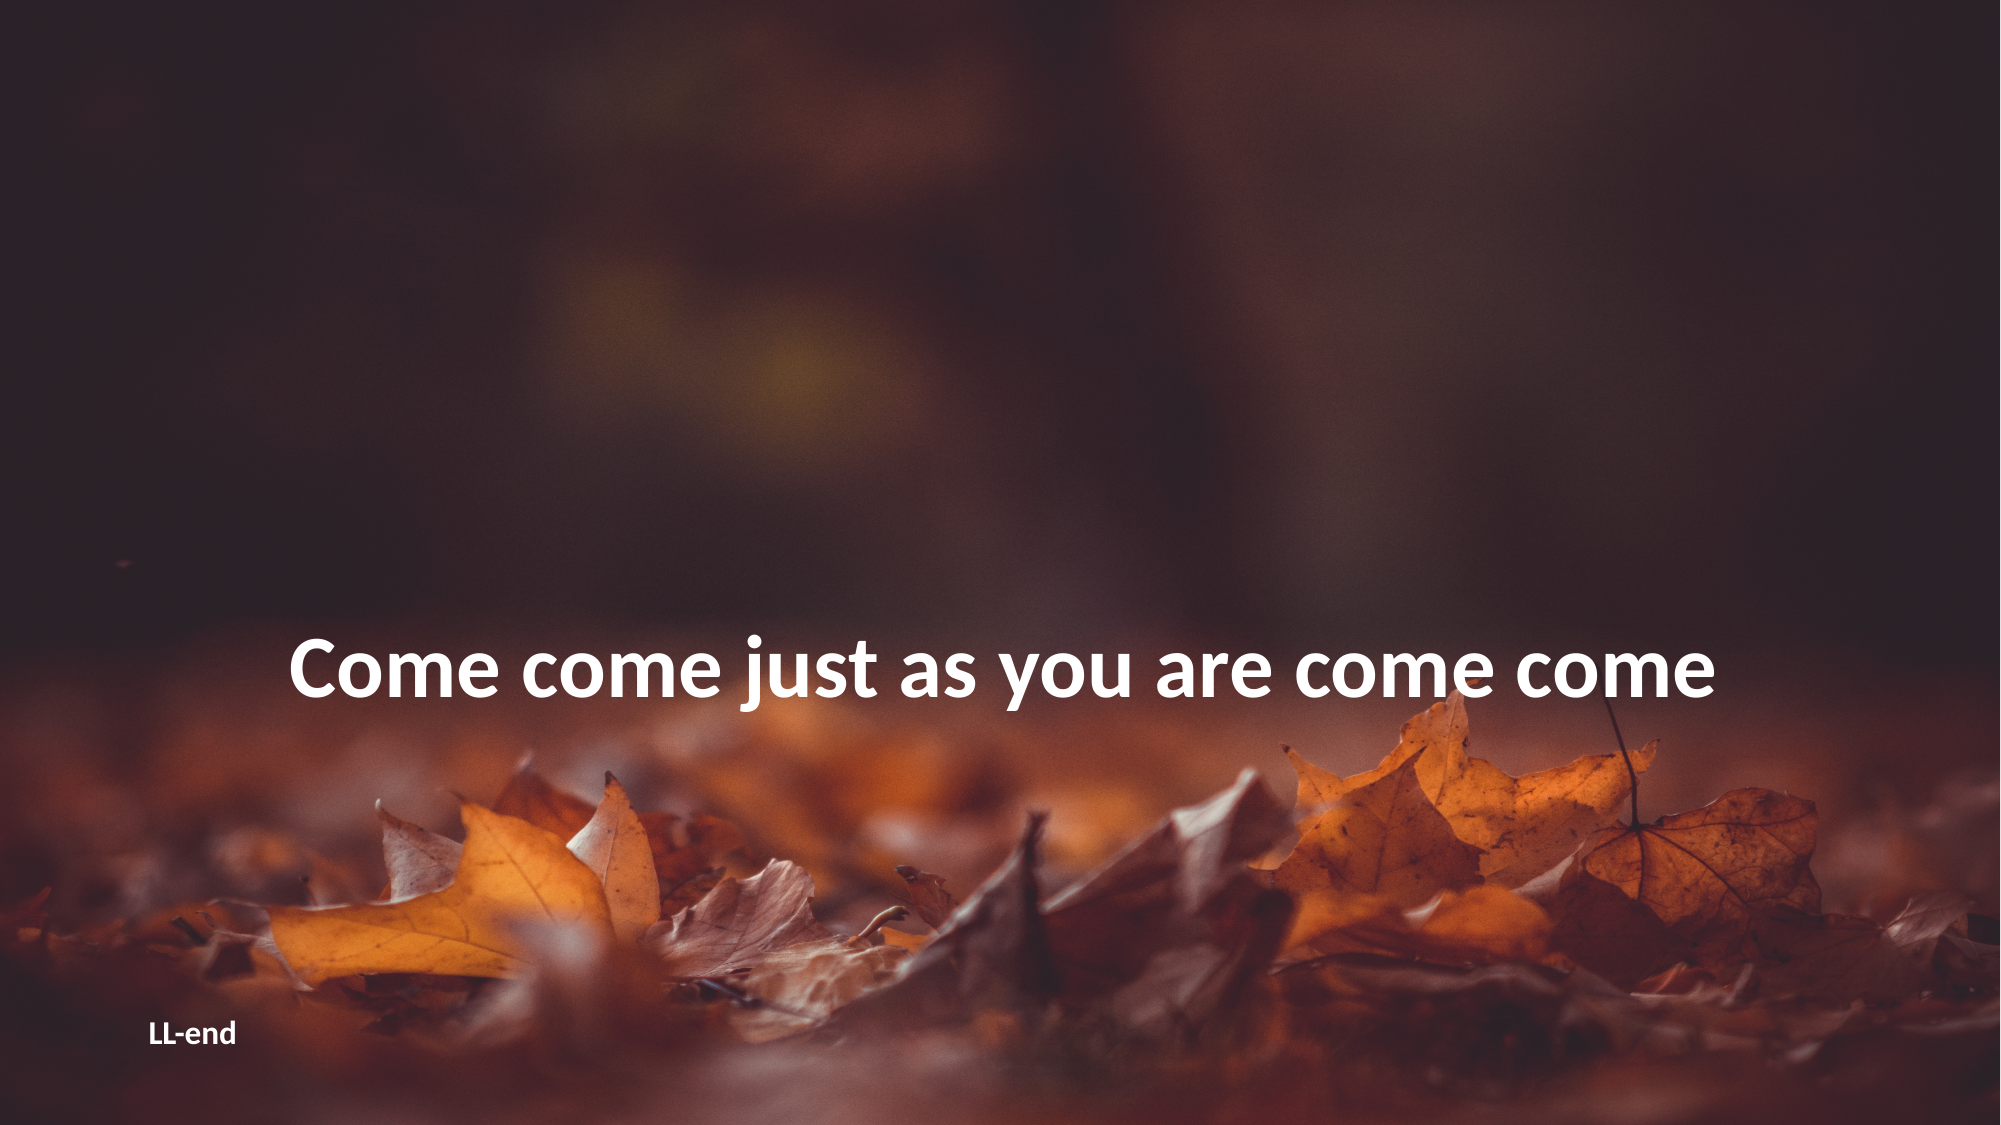

Come come just as you are come come
LL-end